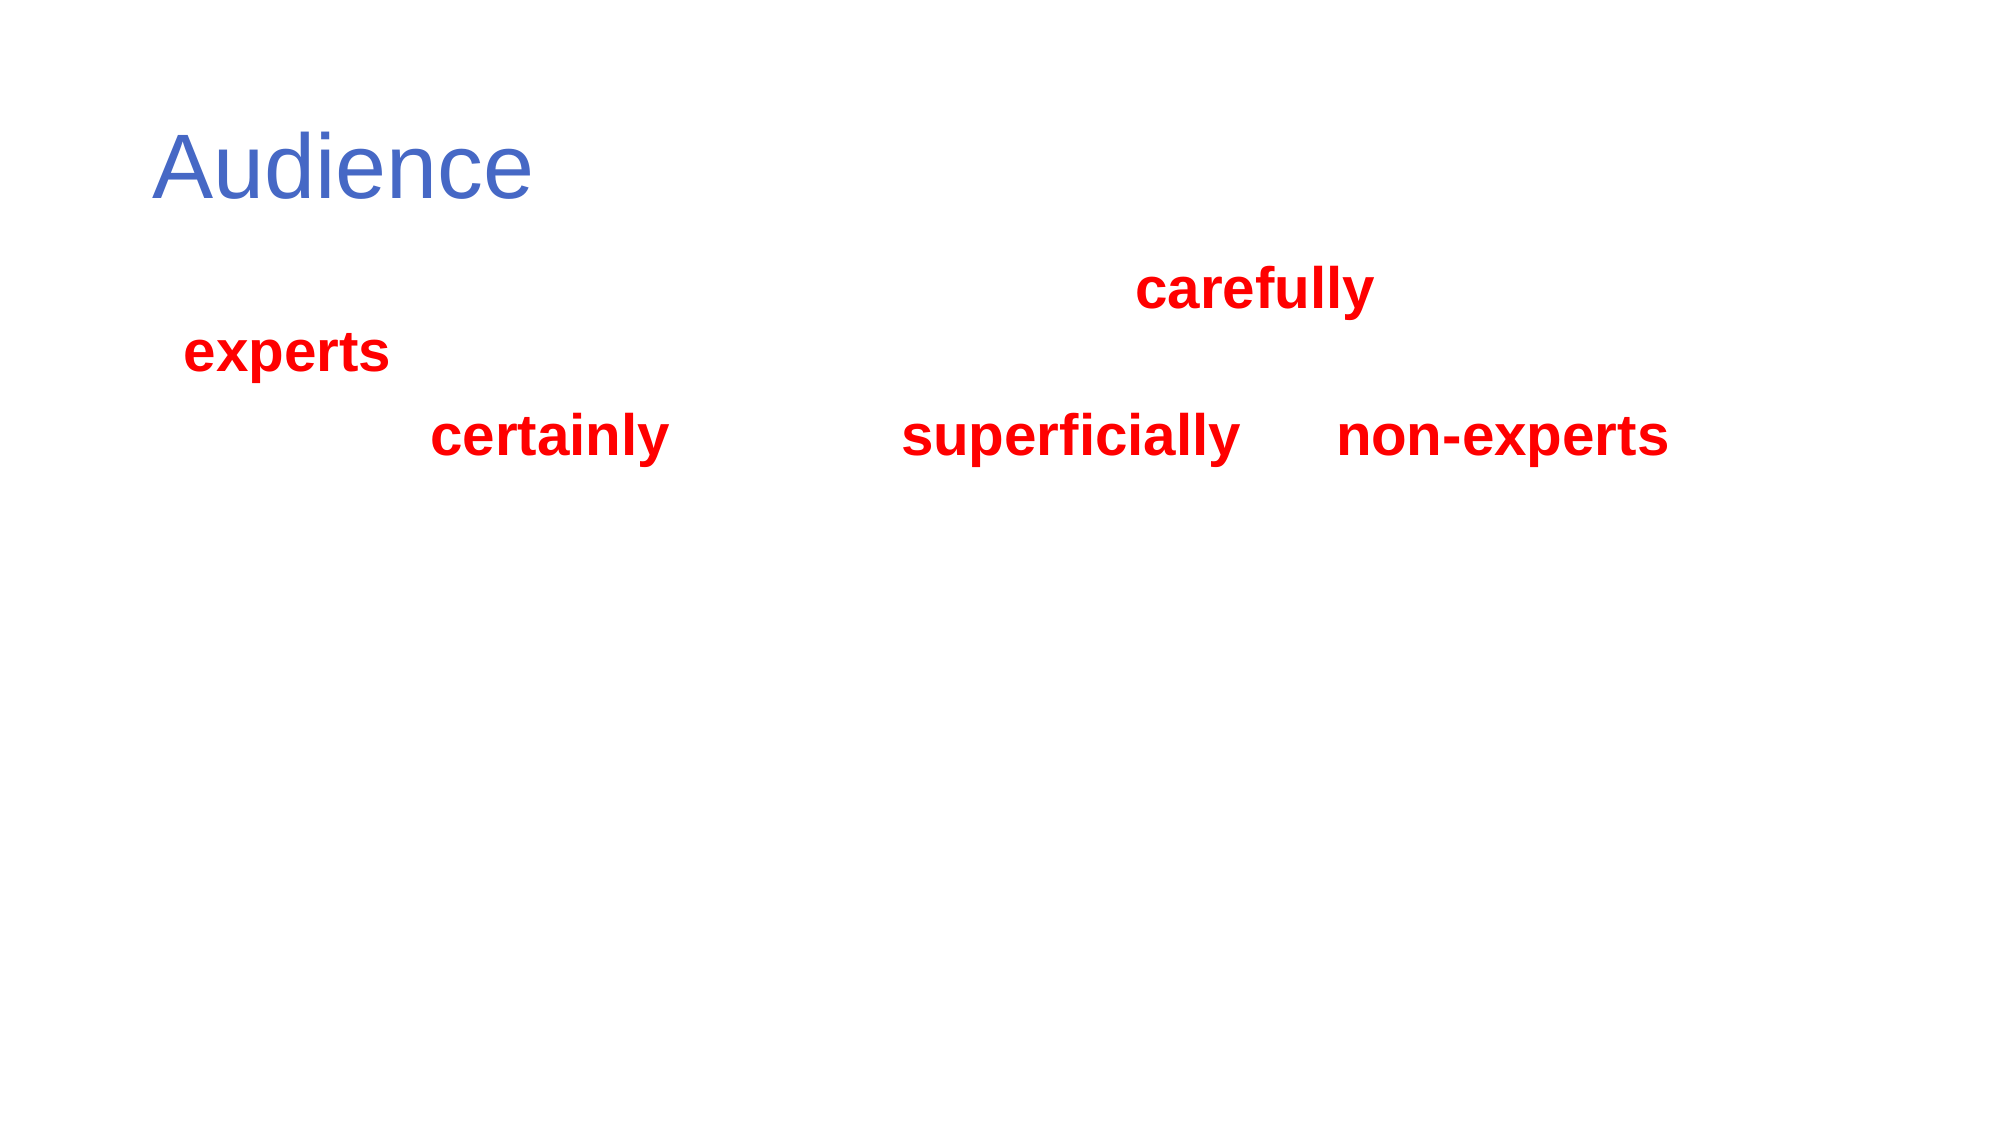

# Audience
With luck, your proposal will be read carefully by one or two experts.  You must convince them.
But it will certainly be read superficially by non-experts… and they will be the panel members.  You absolutely must convince them too.
Some influential readers will give you one minute max.